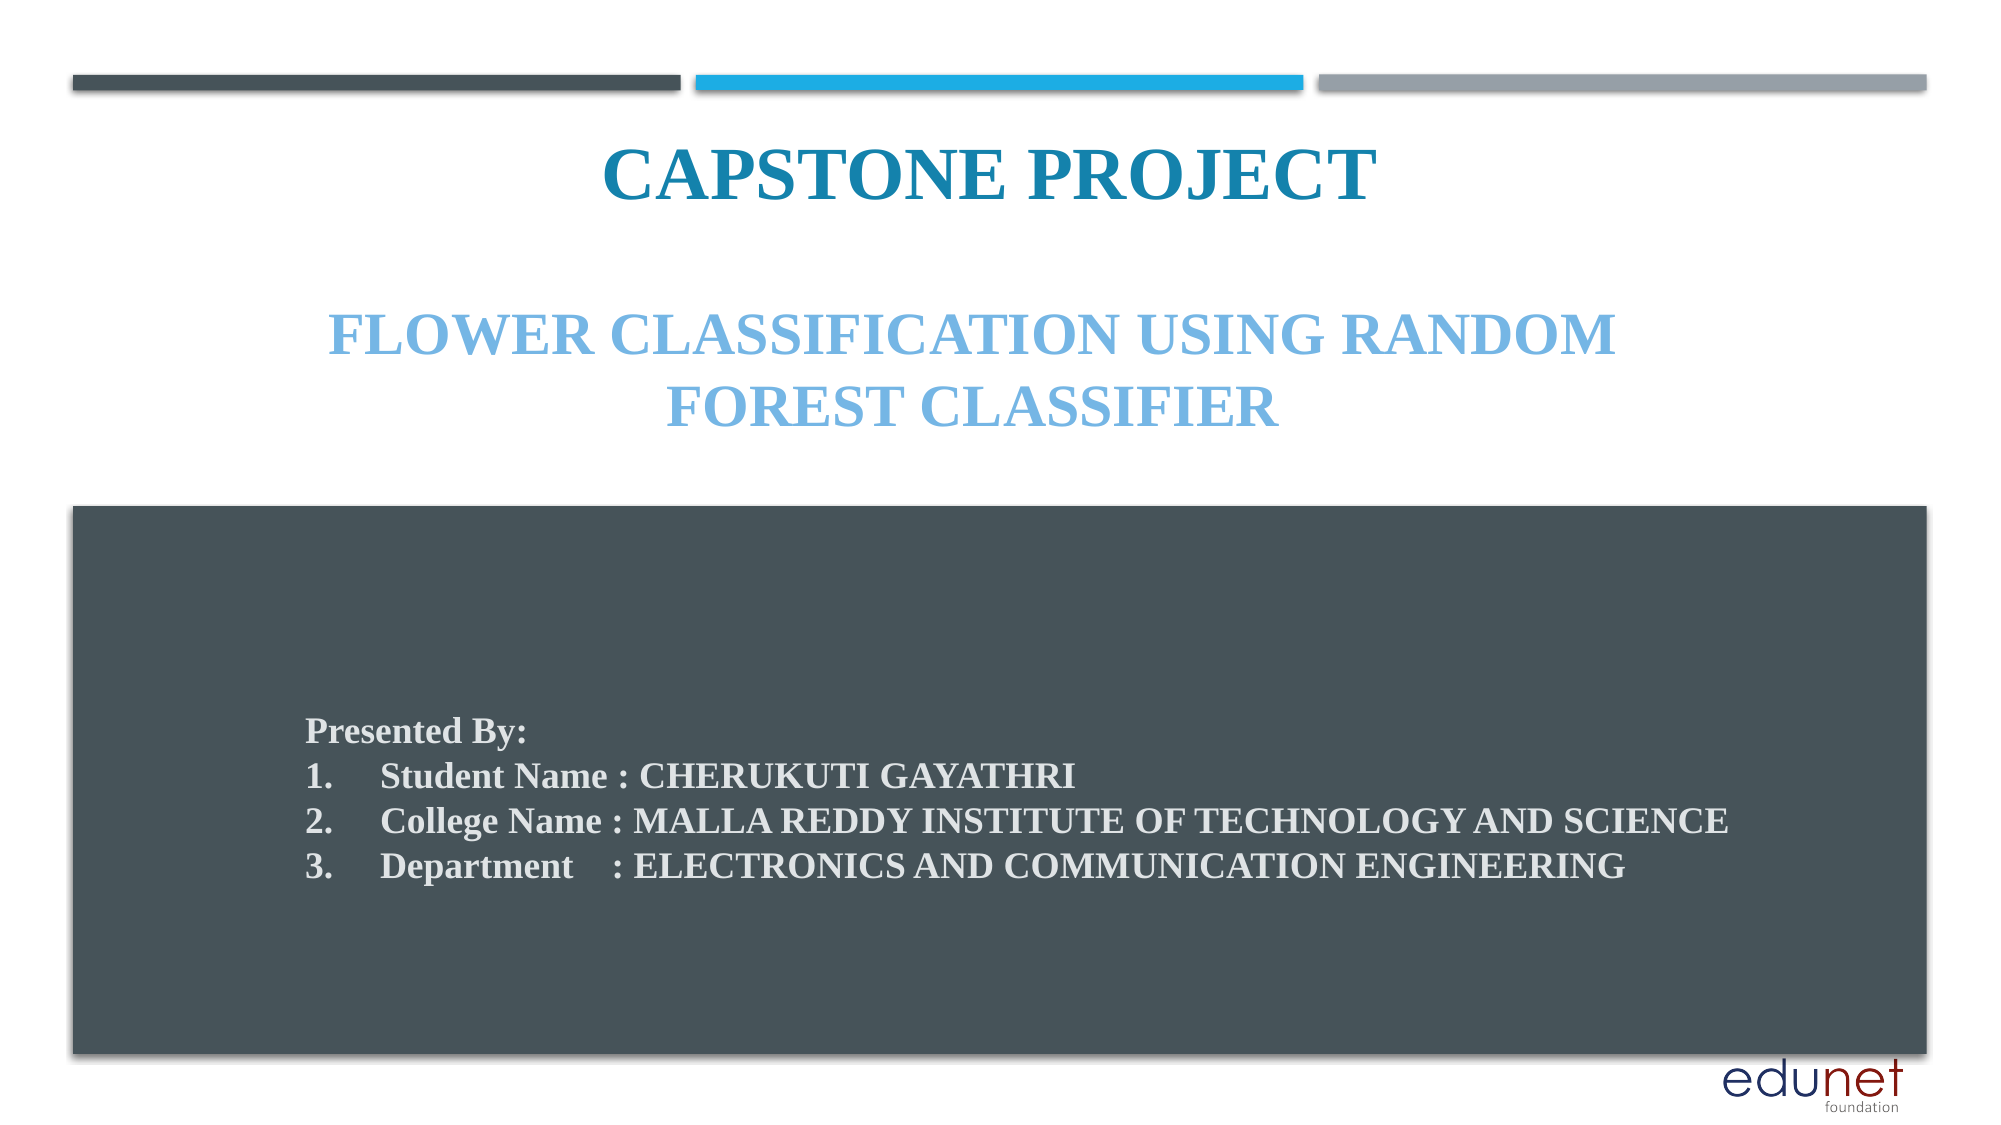

CAPSTONE PROJECT
# FLOWER CLASSIFICATION USING RANDOM FOREST CLASSIFIER
Presented By:
Student Name : CHERUKUTI GAYATHRI
College Name : MALLA REDDY INSTITUTE OF TECHNOLOGY AND SCIENCE
Department    : ELECTRONICS AND COMMUNICATION ENGINEERING